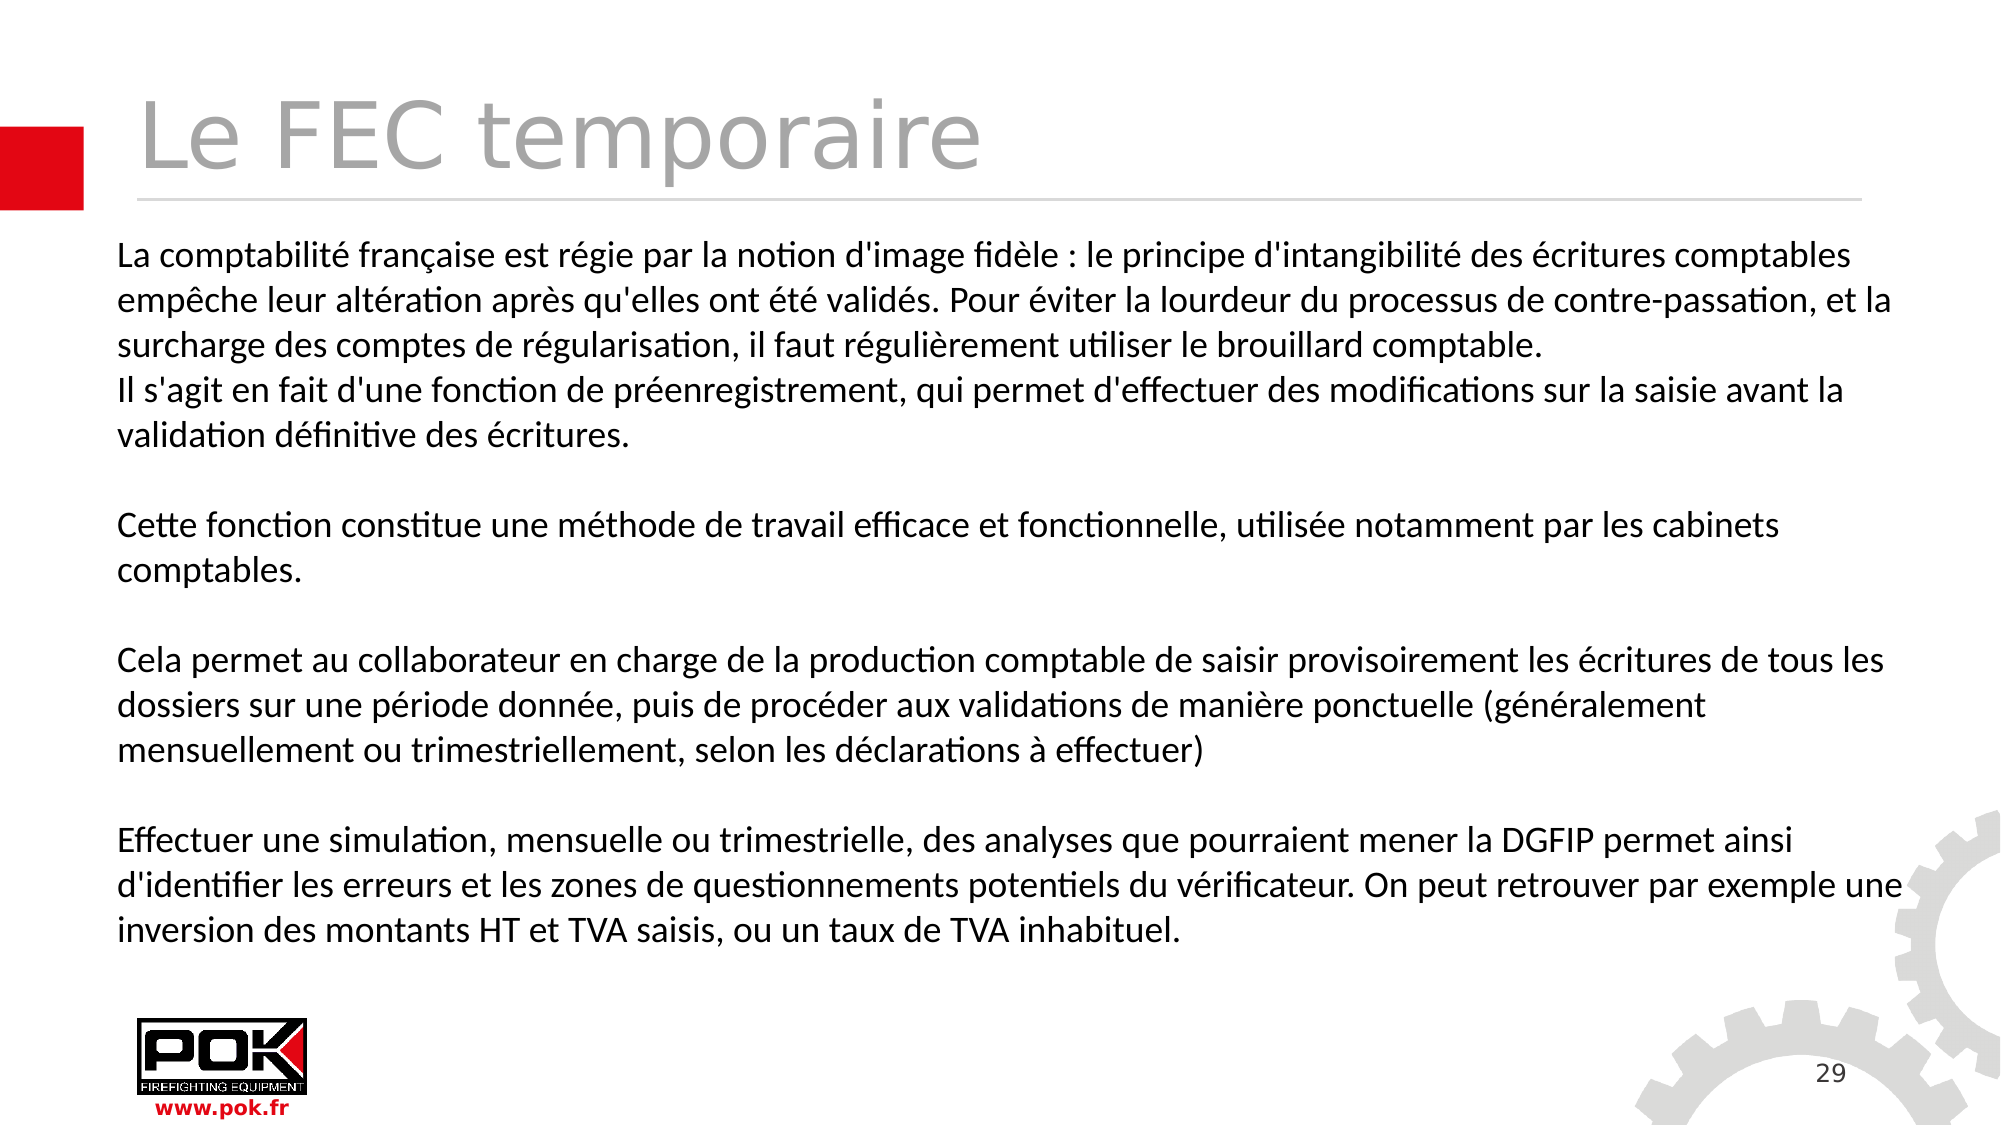

# Le FEC temporaire
La comptabilité française est régie par la notion d'image fidèle : le principe d'intangibilité des écritures comptables empêche leur altération après qu'elles ont été validés. Pour éviter la lourdeur du processus de contre-passation, et la surcharge des comptes de régularisation, il faut régulièrement utiliser le brouillard comptable.
Il s'agit en fait d'une fonction de préenregistrement, qui permet d'effectuer des modifications sur la saisie avant la validation définitive des écritures.

Cette fonction constitue une méthode de travail efficace et fonctionnelle, utilisée notamment par les cabinets comptables.

Cela permet au collaborateur en charge de la production comptable de saisir provisoirement les écritures de tous les dossiers sur une période donnée, puis de procéder aux validations de manière ponctuelle (généralement mensuellement ou trimestriellement, selon les déclarations à effectuer)

Effectuer une simulation, mensuelle ou trimestrielle, des analyses que pourraient mener la DGFIP permet ainsi d'identifier les erreurs et les zones de questionnements potentiels du vérificateur. On peut retrouver par exemple une inversion des montants HT et TVA saisis, ou un taux de TVA inhabituel.

29